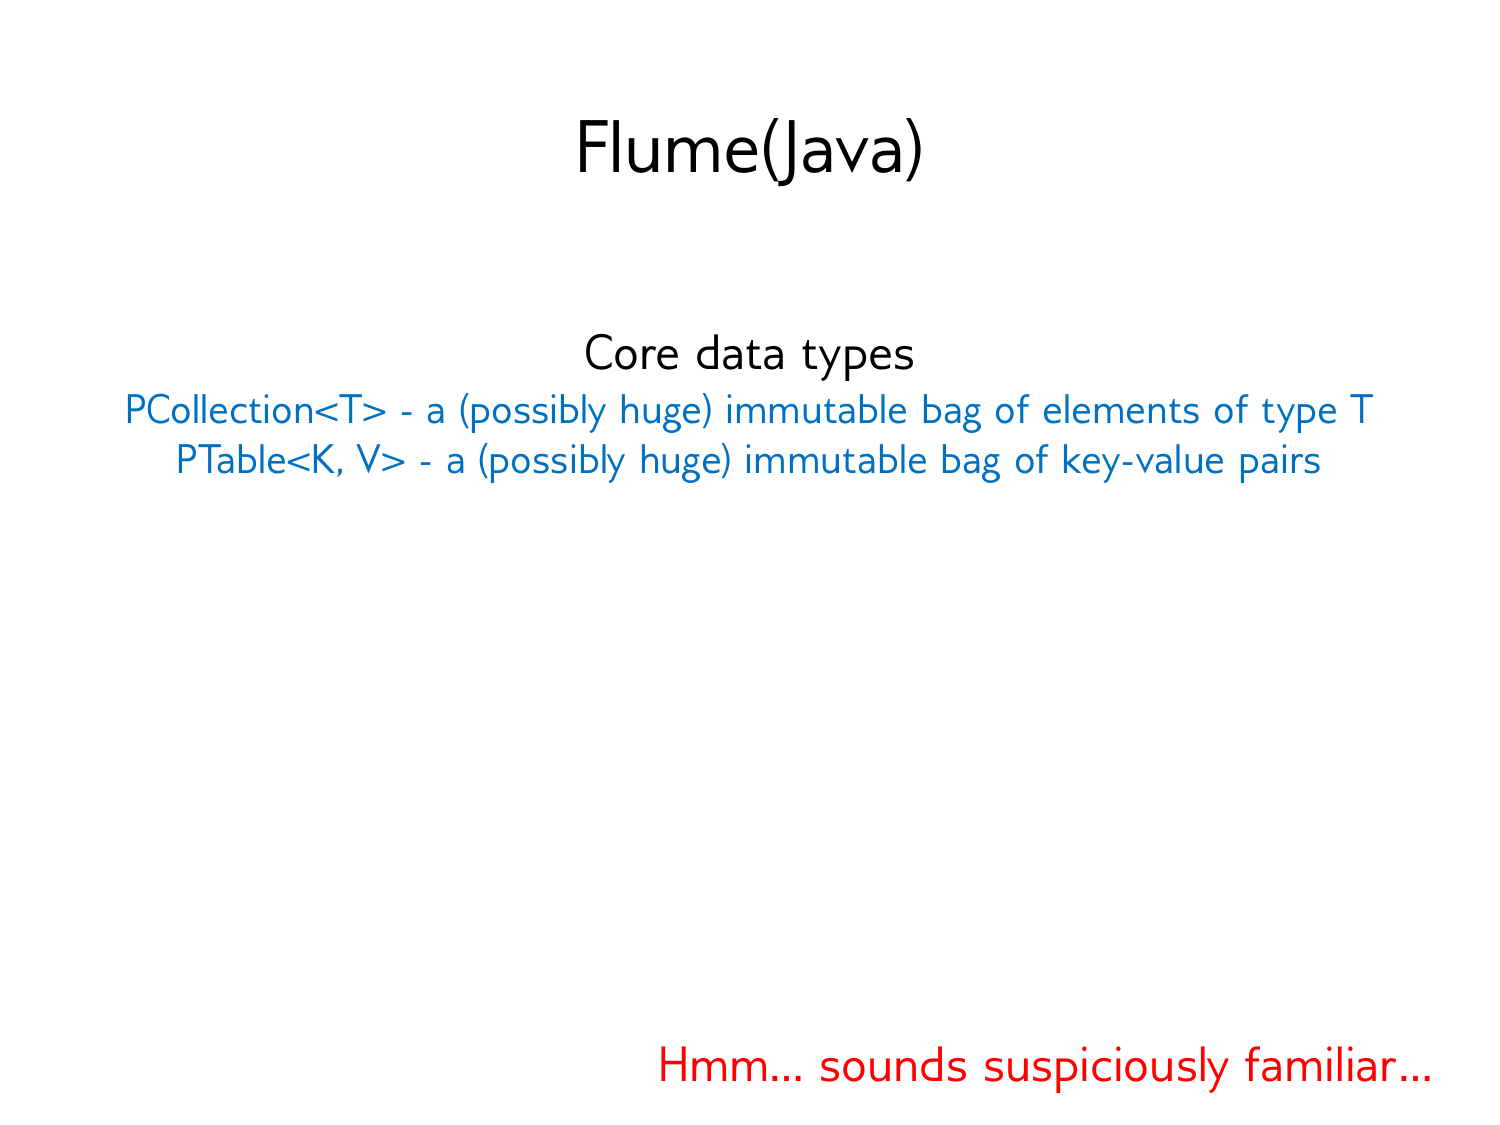

Flume(Java)
Core data types
PCollection<T> - a (possibly huge) immutable bag of elements of type T
PTable<K, V> - a (possibly huge) immutable bag of key-value pairs
Hmm… sounds suspiciously familiar…